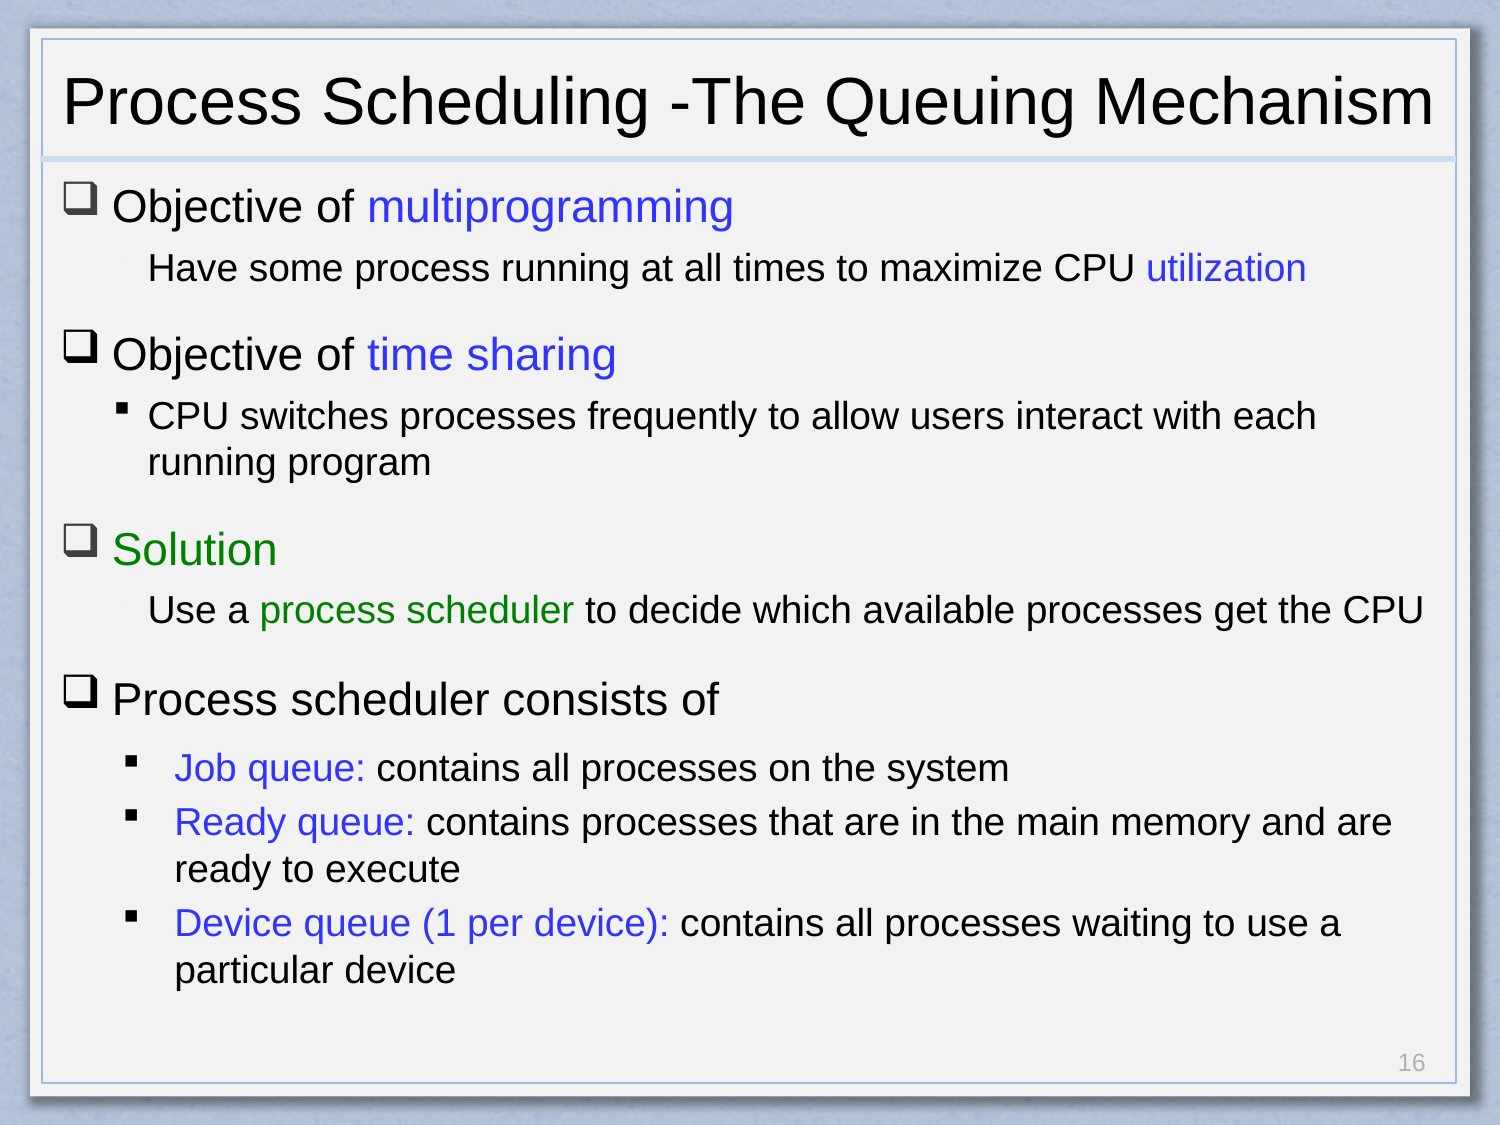

# Process Scheduling -The Queuing Mechanism
Objective of multiprogramming
Have some process running at all times to maximize CPU utilization
Objective of time sharing
CPU switches processes frequently to allow users interact with each running program
Solution
Use a process scheduler to decide which available processes get the CPU

Process scheduler consists of

Job queue: contains all processes on the system
Ready queue: contains processes that are in the main memory and are ready to execute
Device queue (1 per device): contains all processes waiting to use a particular device
16